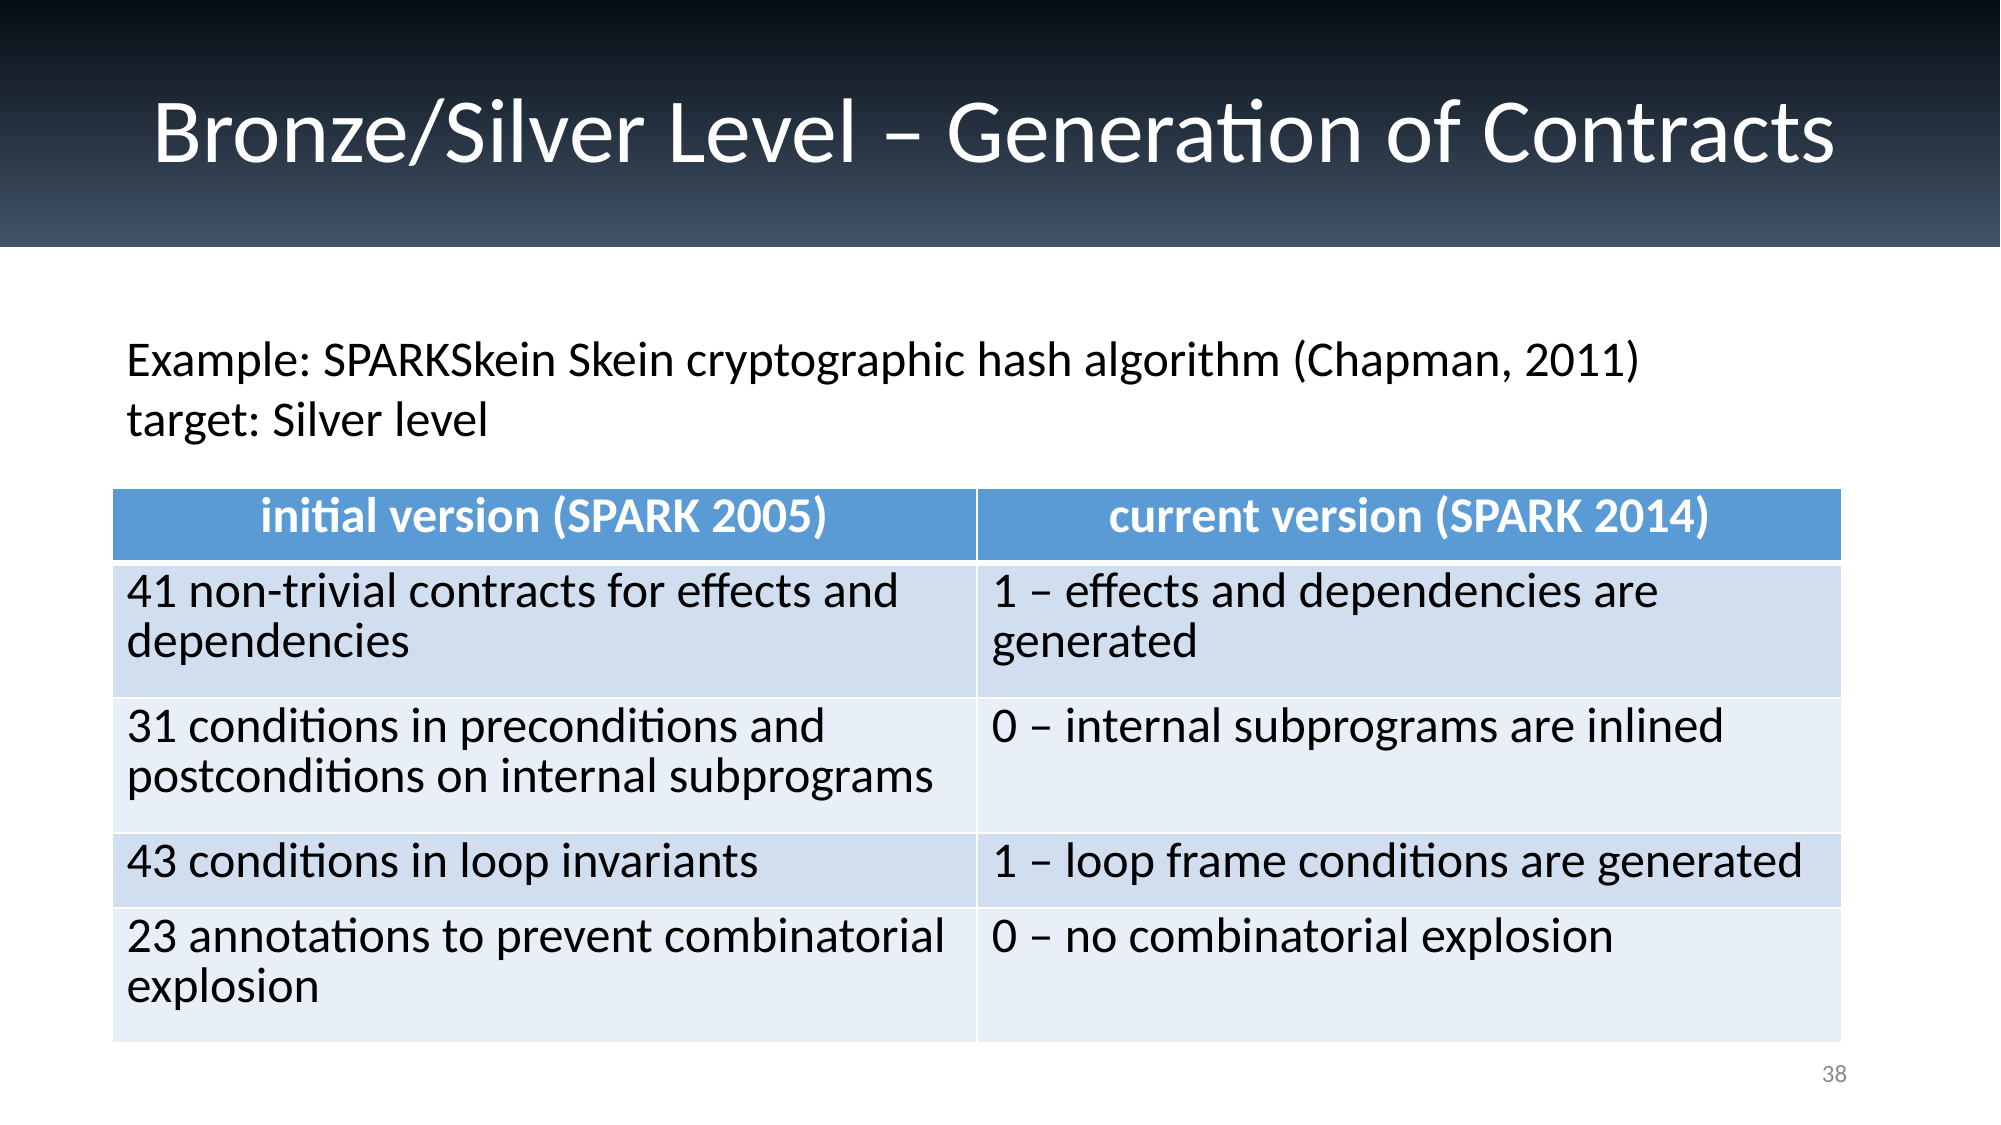

# Bronze/Silver Level – Generation of Contracts
Example: SPARKSkein Skein cryptographic hash algorithm (Chapman, 2011)
target: Silver level
| initial version (SPARK 2005) | current version (SPARK 2014) |
| --- | --- |
| 41 non-trivial contracts for effects and dependencies | 1 – effects and dependencies are generated |
| 31 conditions in preconditions and postconditions on internal subprograms | 0 – internal subprograms are inlined |
| 43 conditions in loop invariants | 1 – loop frame conditions are generated |
| 23 annotations to prevent combinatorial explosion | 0 – no combinatorial explosion |
38